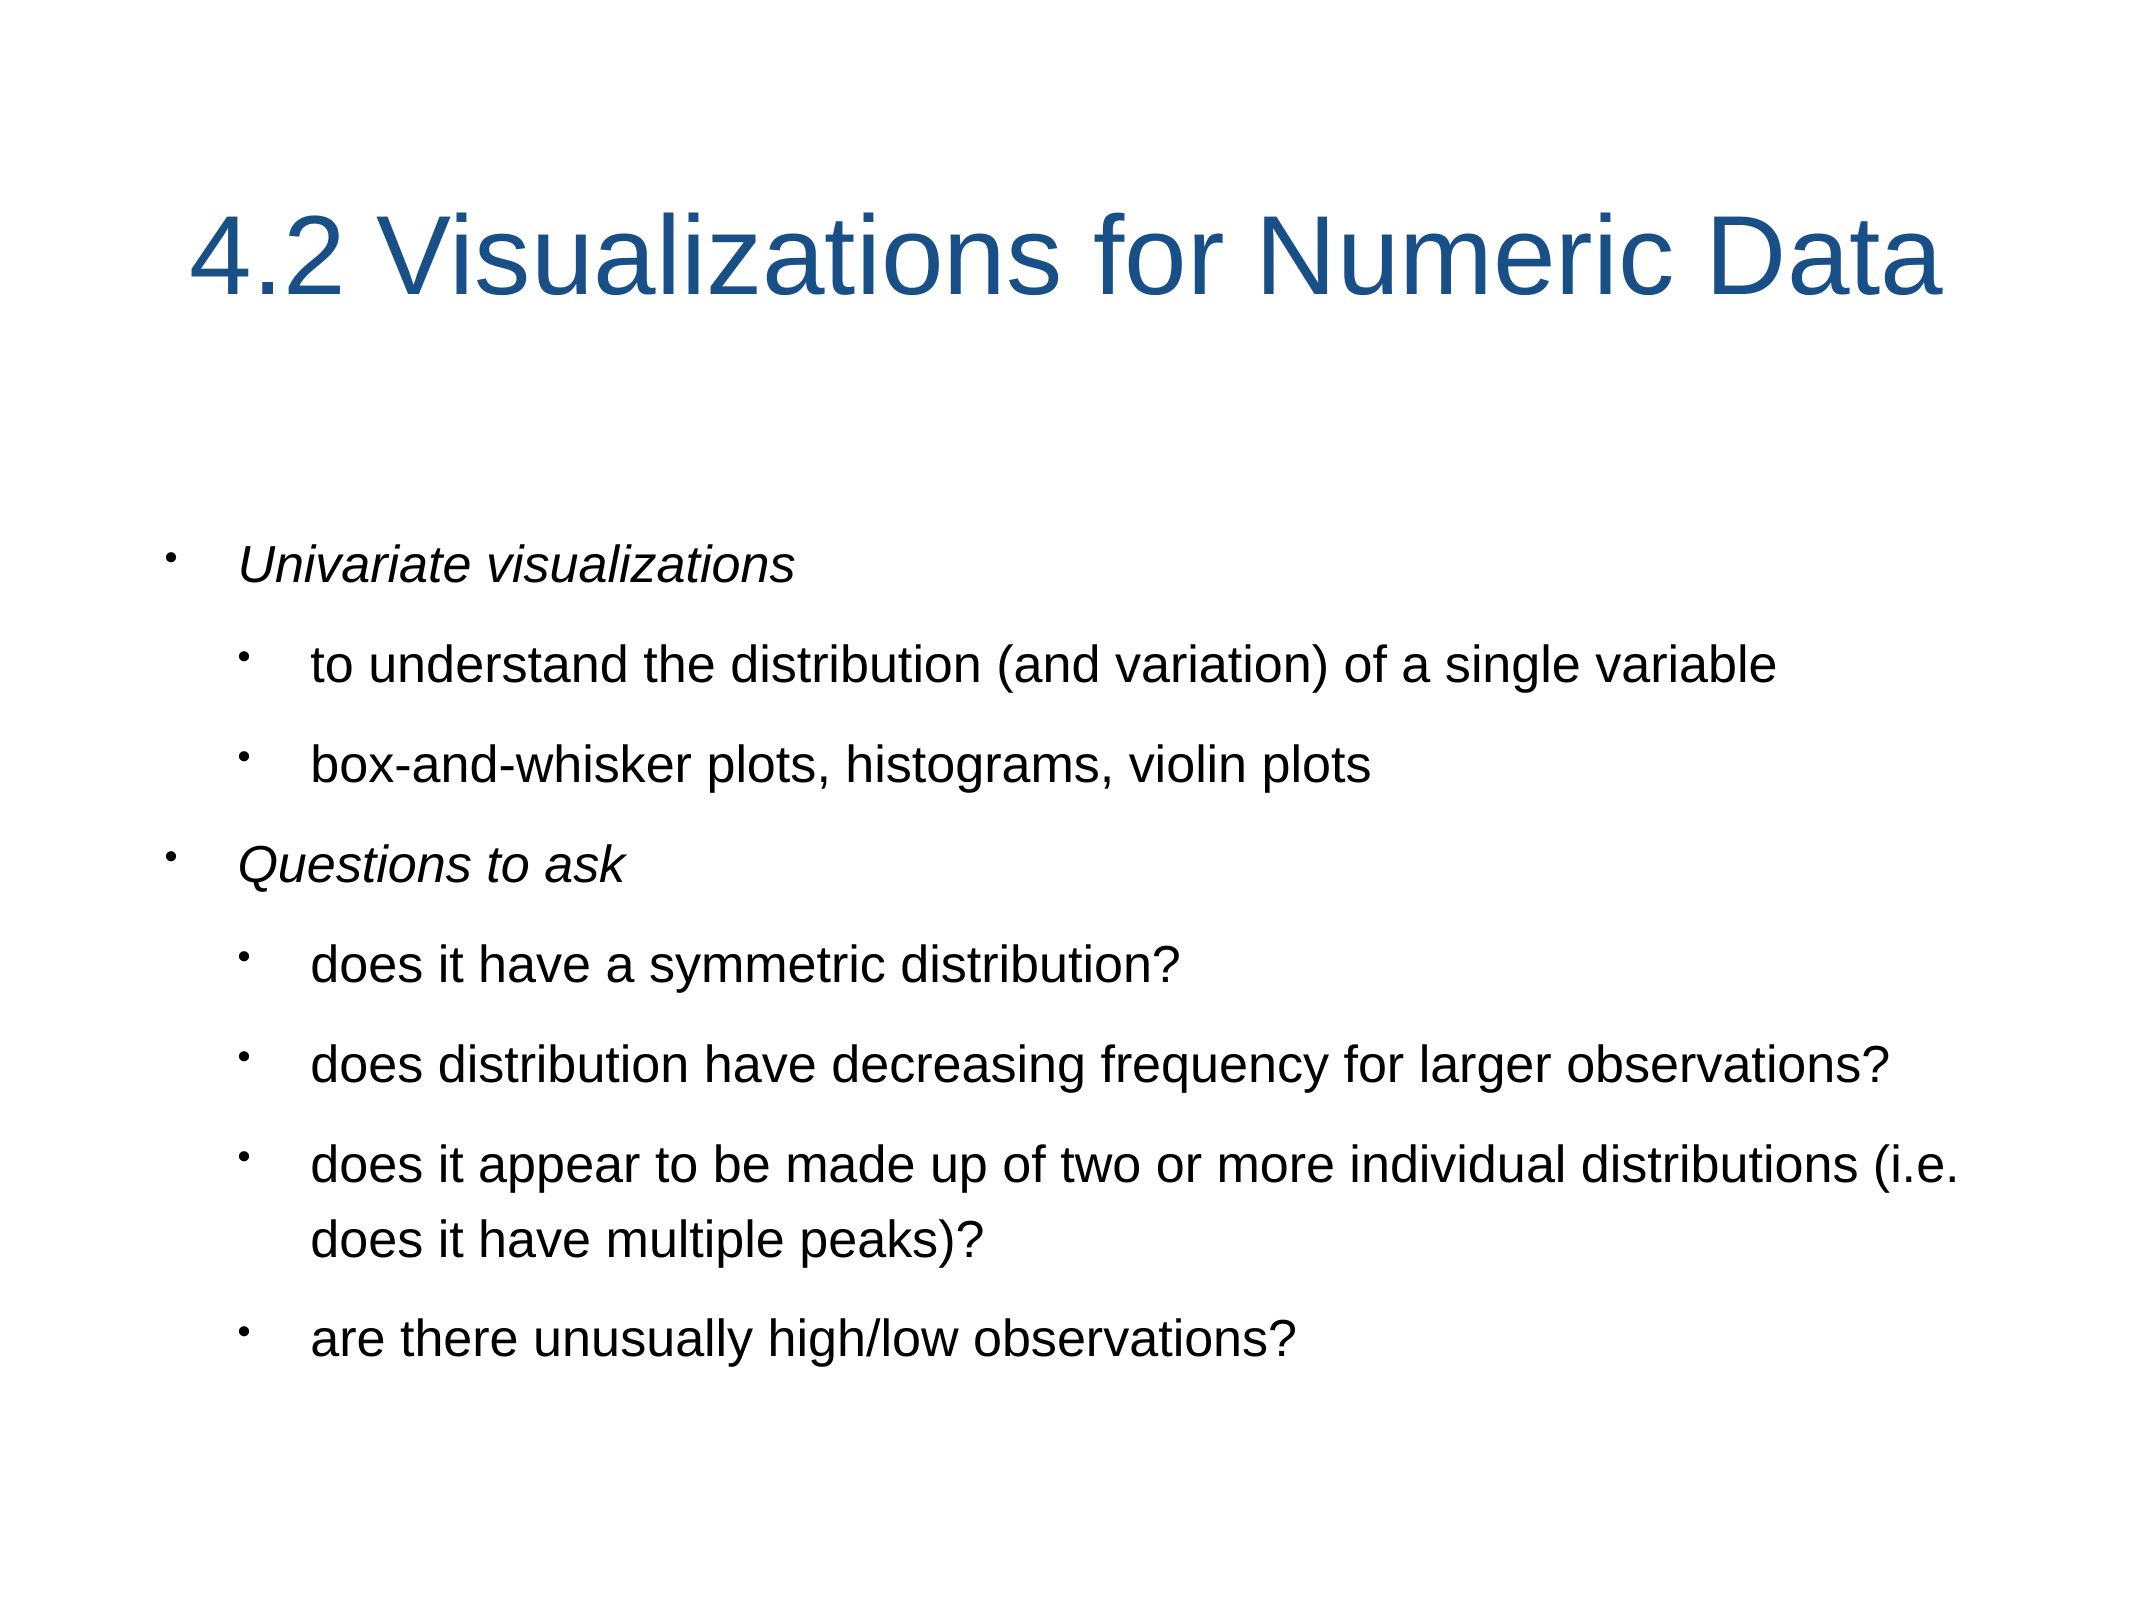

# 4.2 Visualizations for Numeric Data
Univariate visualizations
to understand the distribution (and variation) of a single variable
box-and-whisker plots, histograms, violin plots
Questions to ask
does it have a symmetric distribution?
does distribution have decreasing frequency for larger observations?
does it appear to be made up of two or more individual distributions (i.e. does it have multiple peaks)?
are there unusually high/low observations?